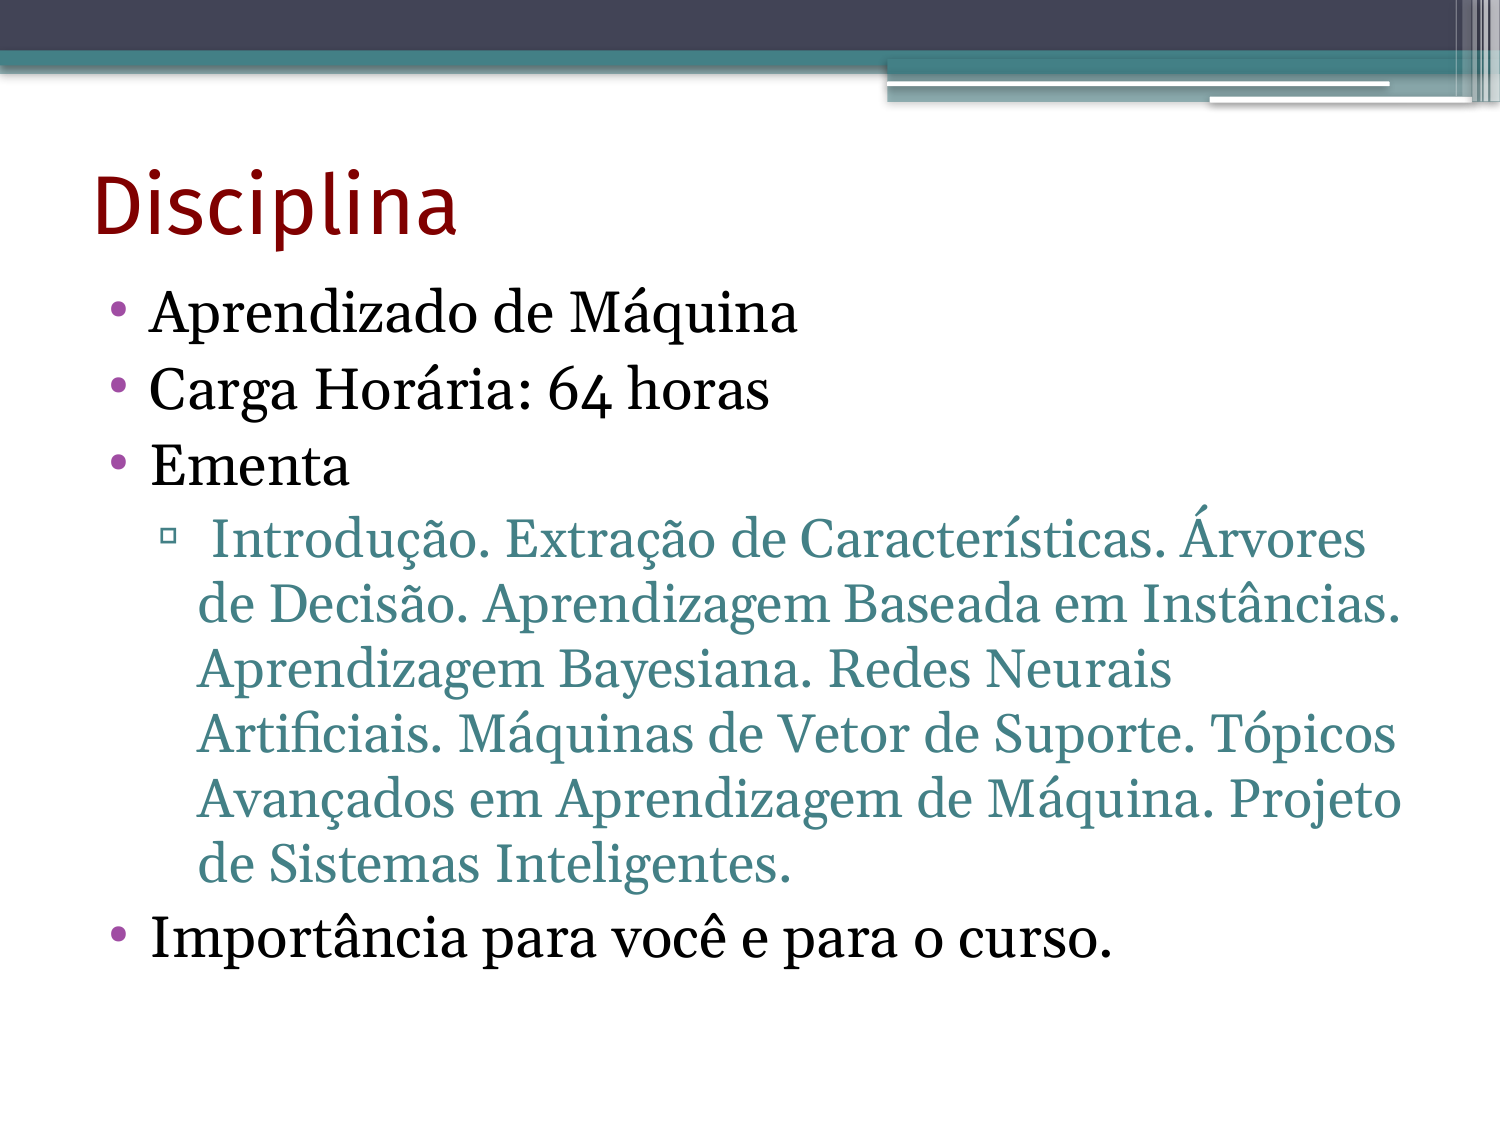

# Disciplina
Aprendizado de Máquina
Carga Horária: 64 horas
Ementa
 Introdução. Extração de Características. Árvores de Decisão. Aprendizagem Baseada em Instâncias. Aprendizagem Bayesiana. Redes Neurais Artificiais. Máquinas de Vetor de Suporte. Tópicos Avançados em Aprendizagem de Máquina. Projeto de Sistemas Inteligentes.
Importância para você e para o curso.